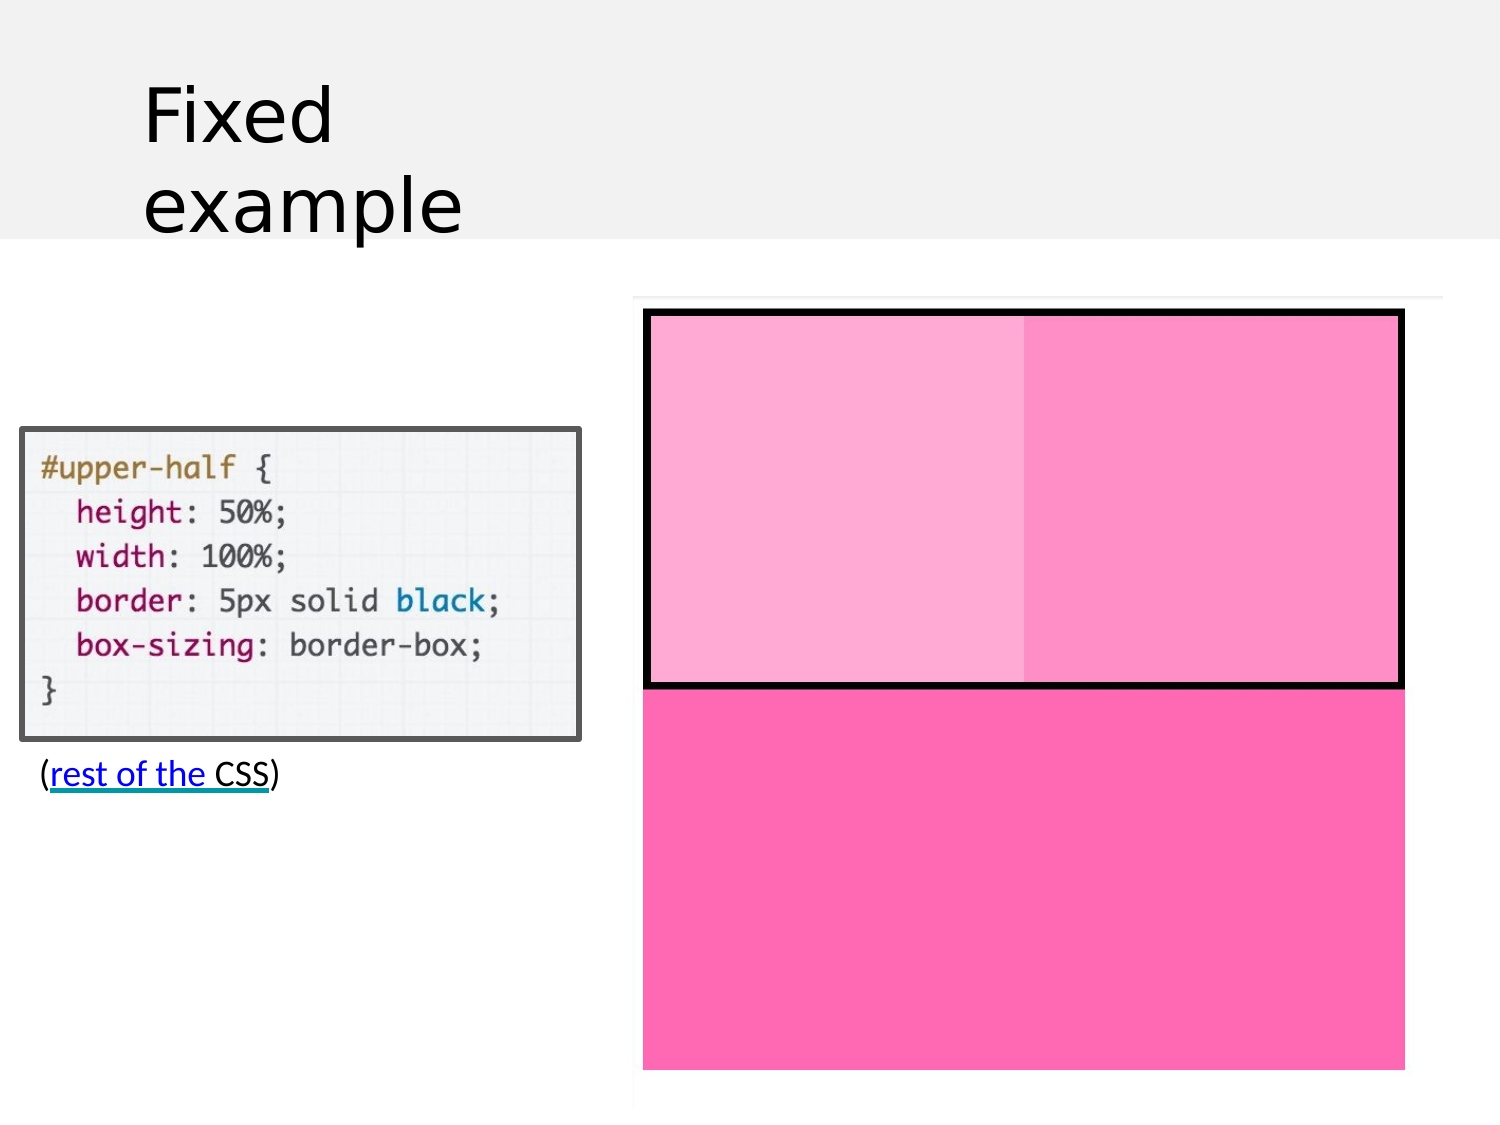

# Fixed example

(rest of the CSS)